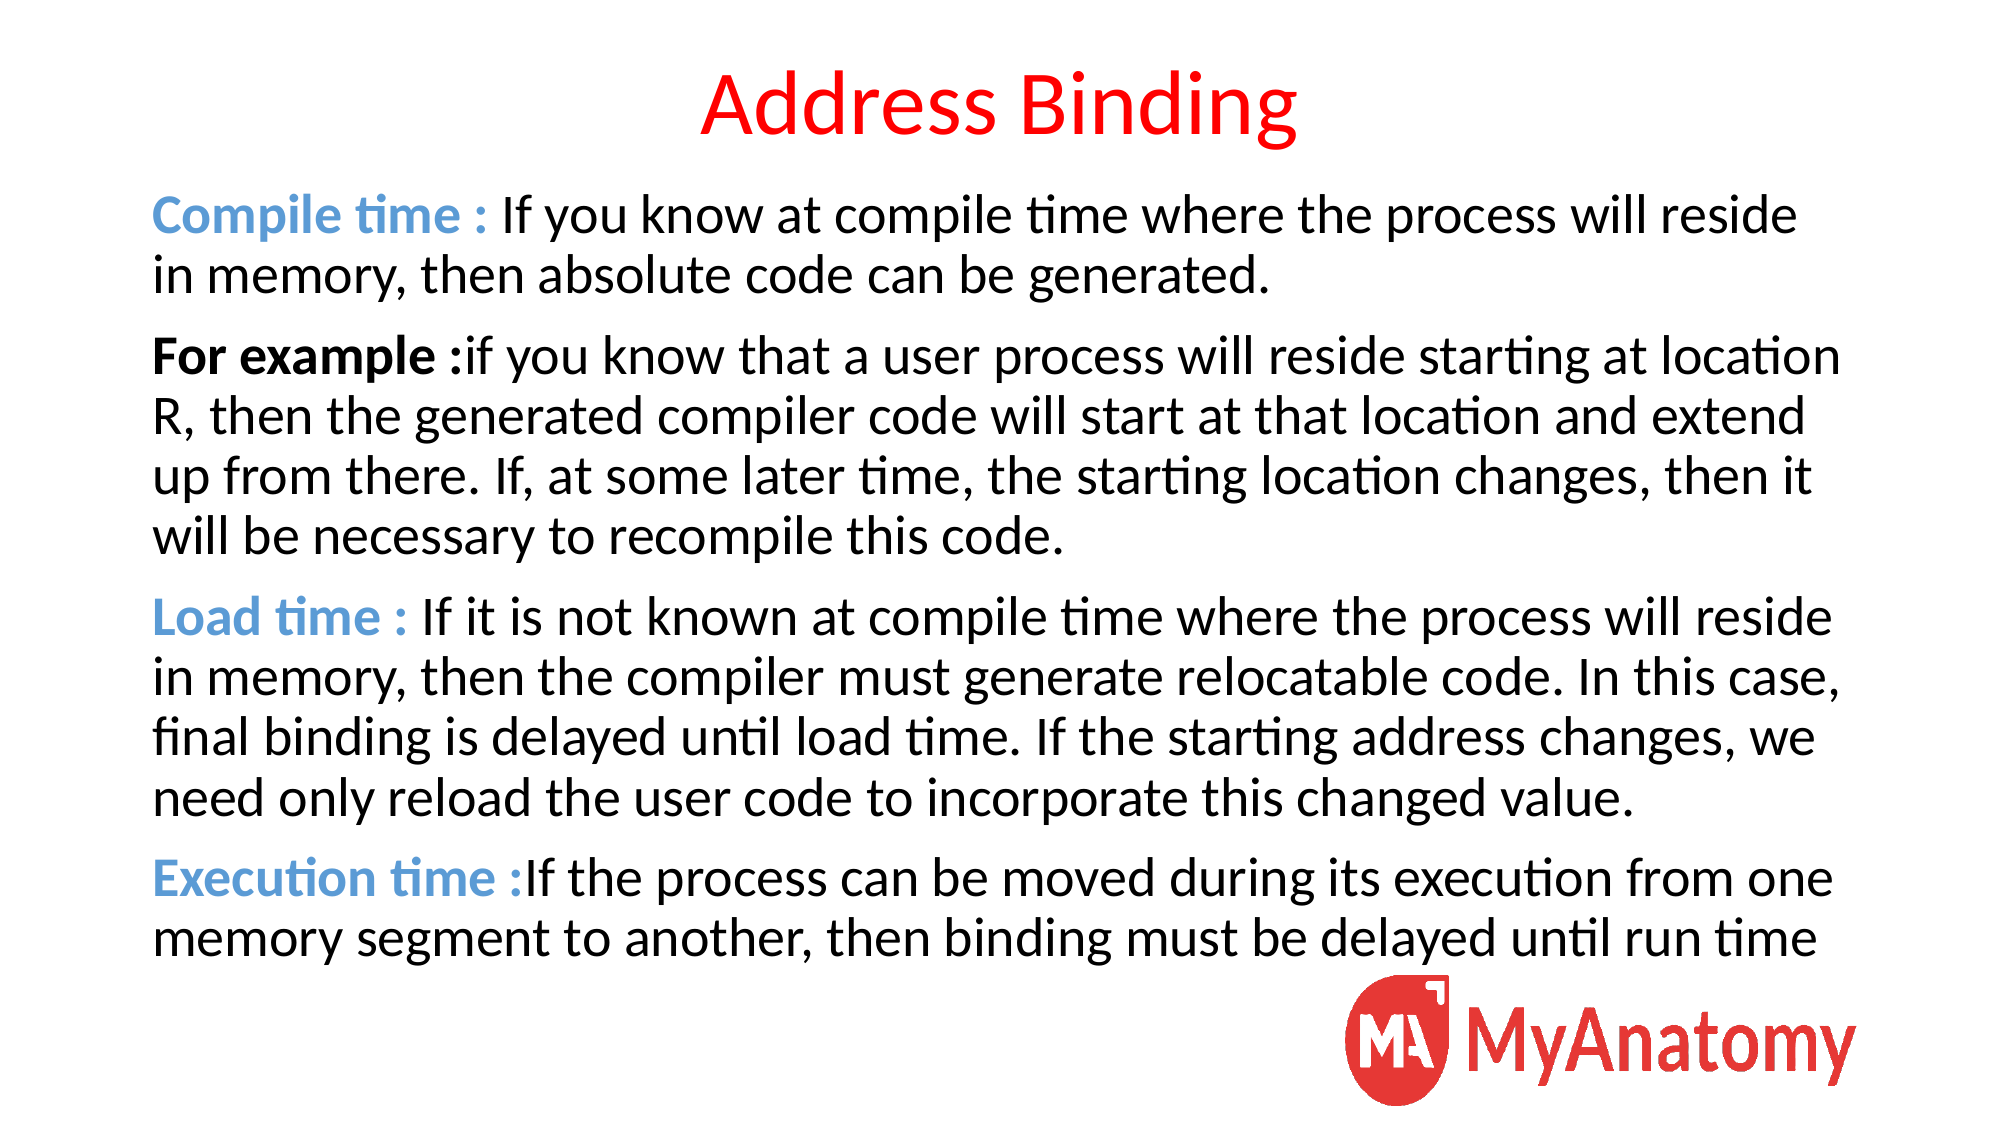

# Address Binding
Compile time : If you know at compile time where the process will reside in memory, then absolute code can be generated.
For example :if you know that a user process will reside starting at location R, then the generated compiler code will start at that location and extend up from there. If, at some later time, the starting location changes, then it will be necessary to recompile this code.
Load time : If it is not known at compile time where the process will reside in memory, then the compiler must generate relocatable code. In this case, final binding is delayed until load time. If the starting address changes, we need only reload the user code to incorporate this changed value.
Execution time :If the process can be moved during its execution from one memory segment to another, then binding must be delayed until run time